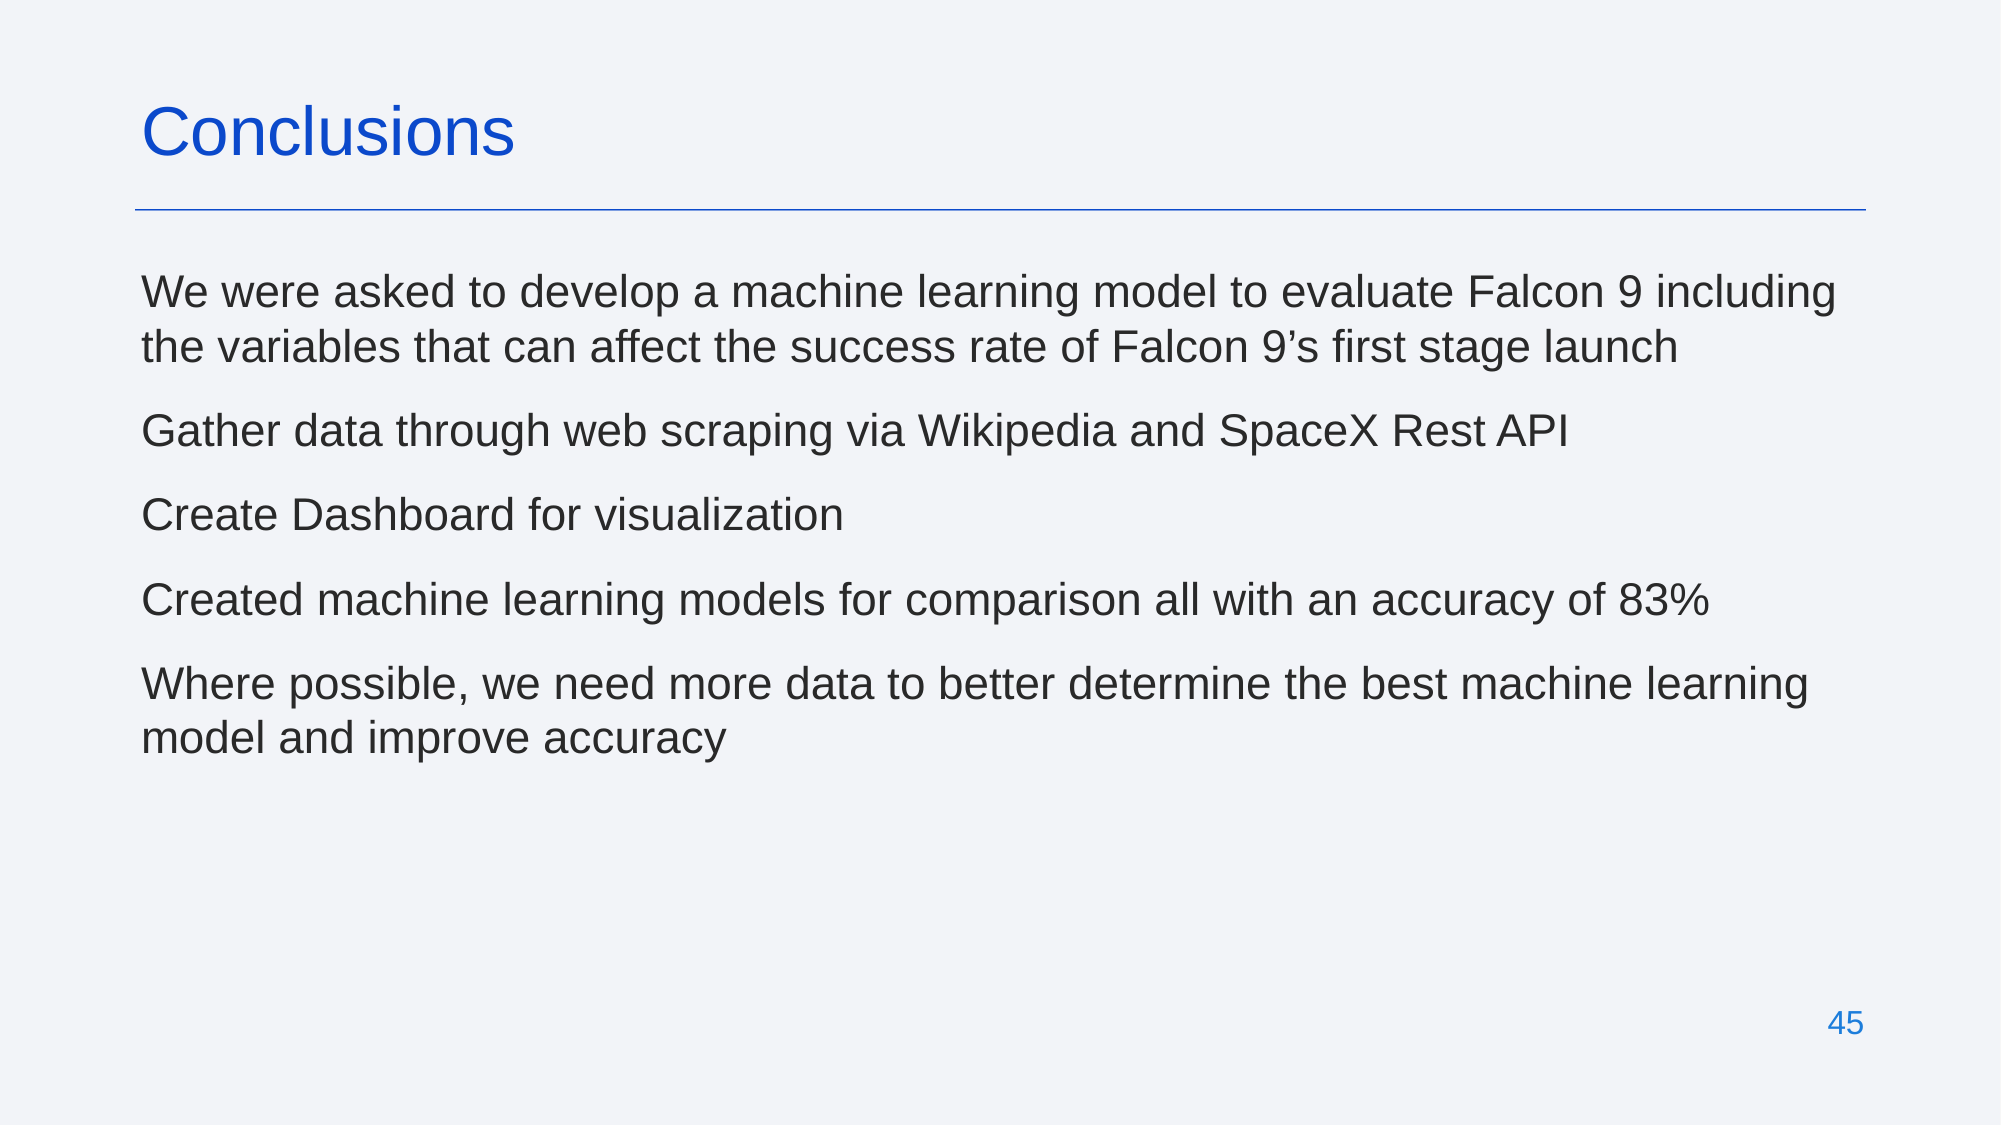

Conclusions
We were asked to develop a machine learning model to evaluate Falcon 9 including the variables that can affect the success rate of Falcon 9’s first stage launch
Gather data through web scraping via Wikipedia and SpaceX Rest API
Create Dashboard for visualization
Created machine learning models for comparison all with an accuracy of 83%
Where possible, we need more data to better determine the best machine learning model and improve accuracy
45